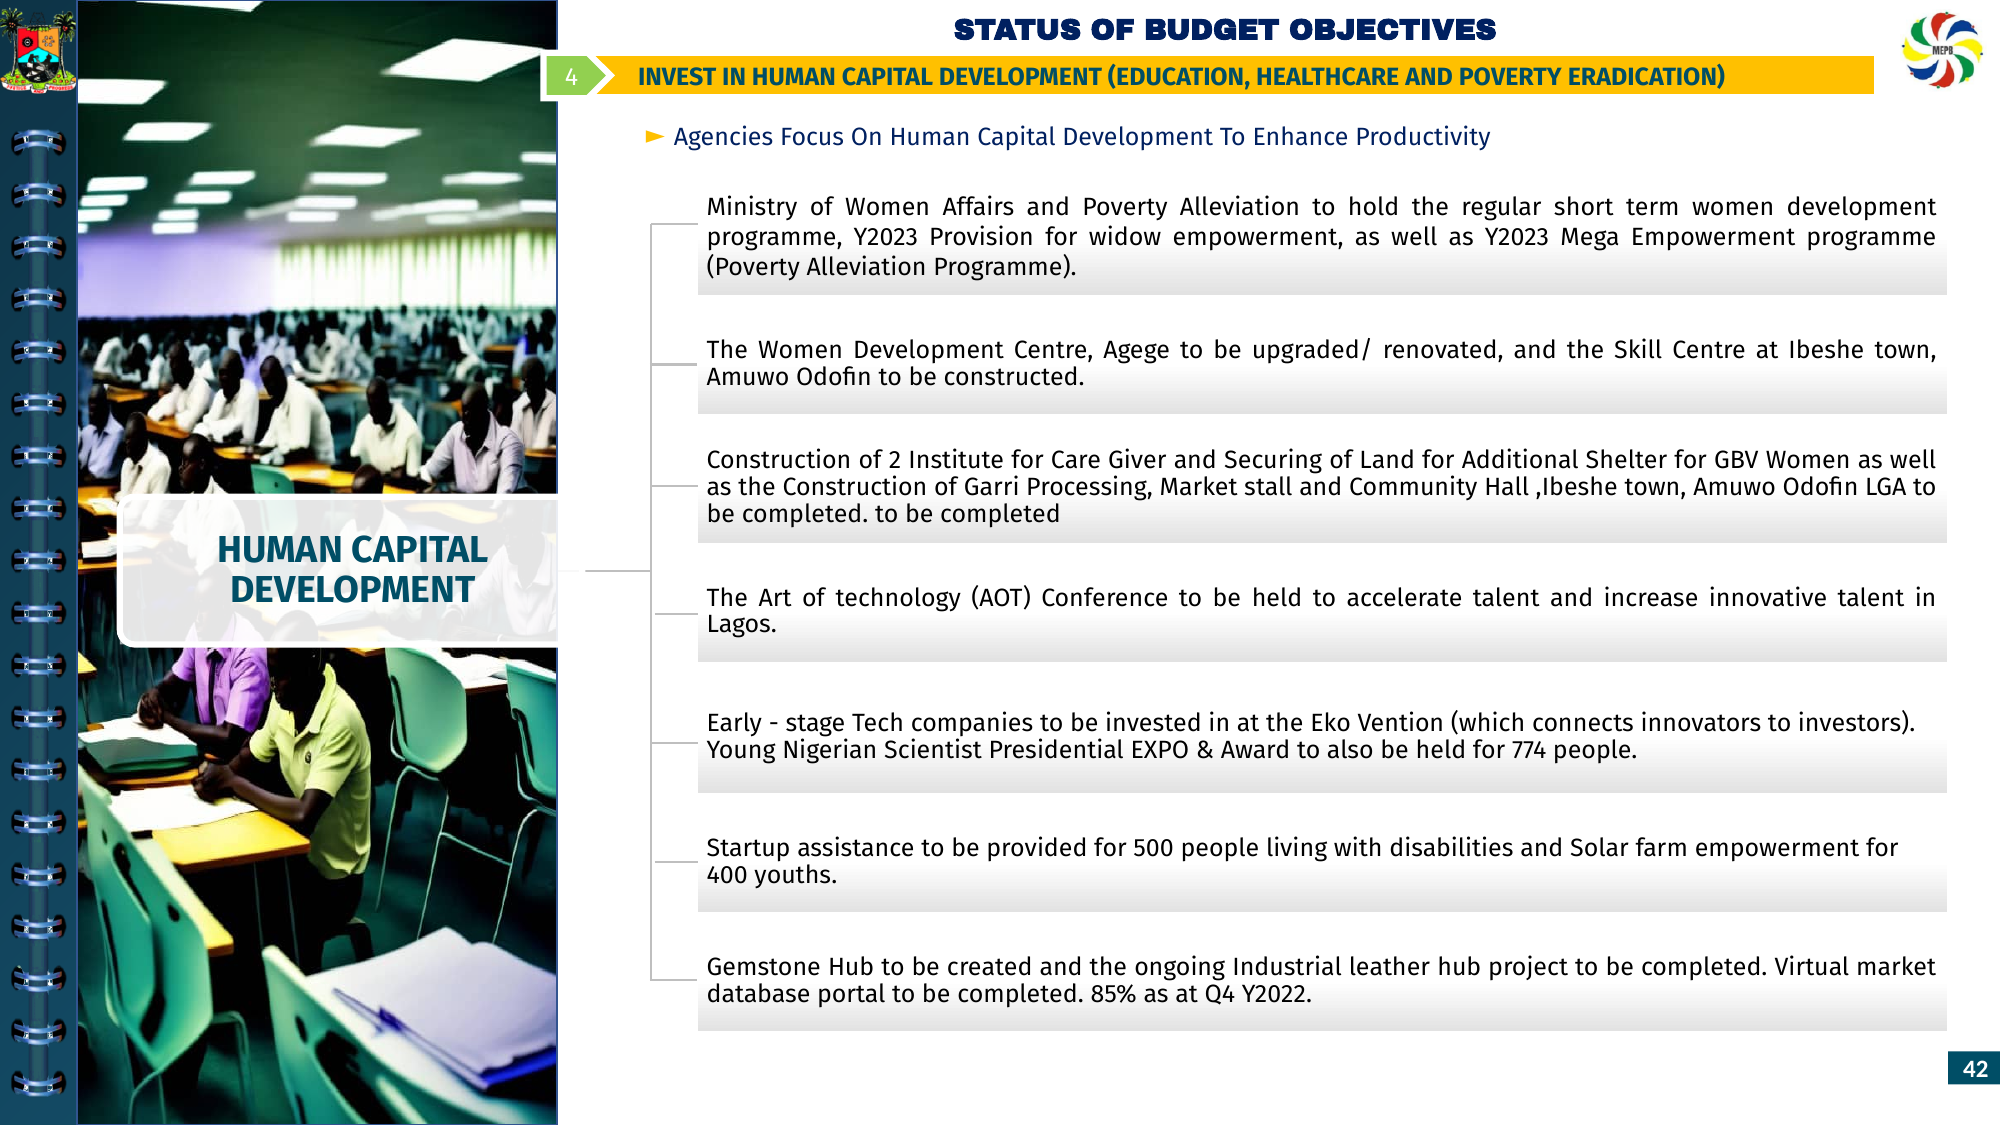

4
           INVEST IN HUMAN CAPITAL DEVELOPMENT (EDUCATION, HEALTHCARE AND POVERTY ERADICATION)
Agencies Focus On Human Capital Development To Enhance Productivity

Ministry of Women Affairs and Poverty Alleviation to hold the regular short term women development programme, Y2023 Provision for widow empowerment, as well as Y2023 Mega Empowerment programme (Poverty Alleviation Programme).
HUMAN CAPITAL DEVELOPMENT

The Women Development Centre, Agege to be upgraded/ renovated, and the Skill Centre at Ibeshe town, Amuwo Odofin to be constructed.
Construction of 2 Institute for Care Giver and Securing of Land for Additional Shelter for GBV Women as well as the Construction of Garri Processing, Market stall and Community Hall ,Ibeshe town, Amuwo Odofin LGA to be completed. to be completed

The Art of technology (AOT) Conference to be held to accelerate talent and increase innovative talent in Lagos.
Early - stage Tech companies to be invested in at the Eko Vention (which connects innovators to investors). Young Nigerian Scientist Presidential EXPO & Award to also be held for 774 people.

Startup assistance to be provided for 500 people living with disabilities and Solar farm empowerment for 400 youths.

Gemstone Hub to be created and the ongoing Industrial leather hub project to be completed. Virtual market database portal to be completed. 85% as at Q4 Y2022.

HUMAN CAPITAL DEVELOPMENT
42